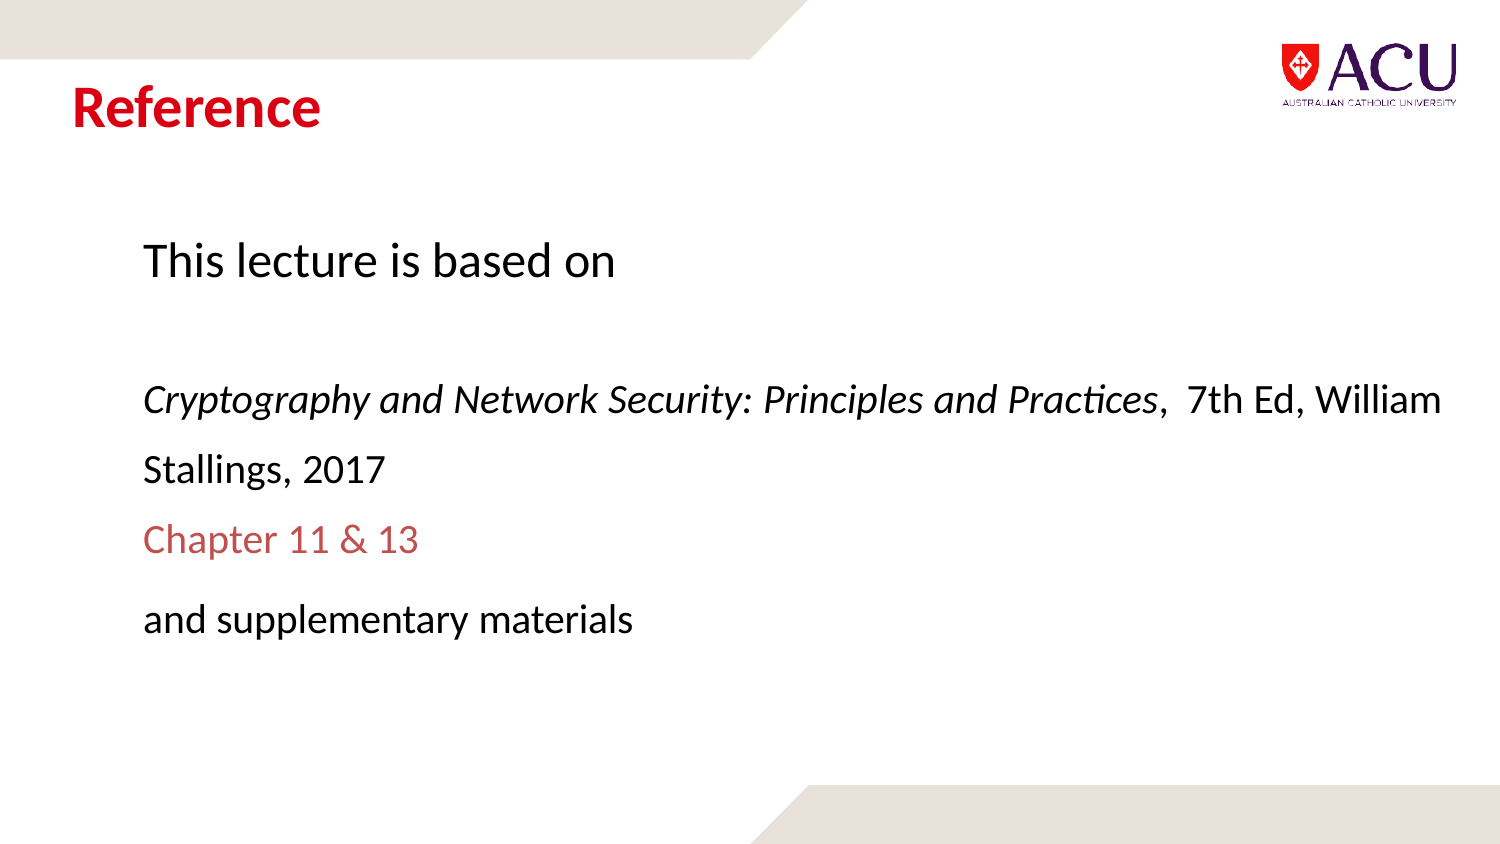

# Reference
This lecture is based on

Cryptography and Network Security: Principles and Practices, 7th Ed, William
Stallings, 2017
Chapter 11 & 13
and supplementary materials